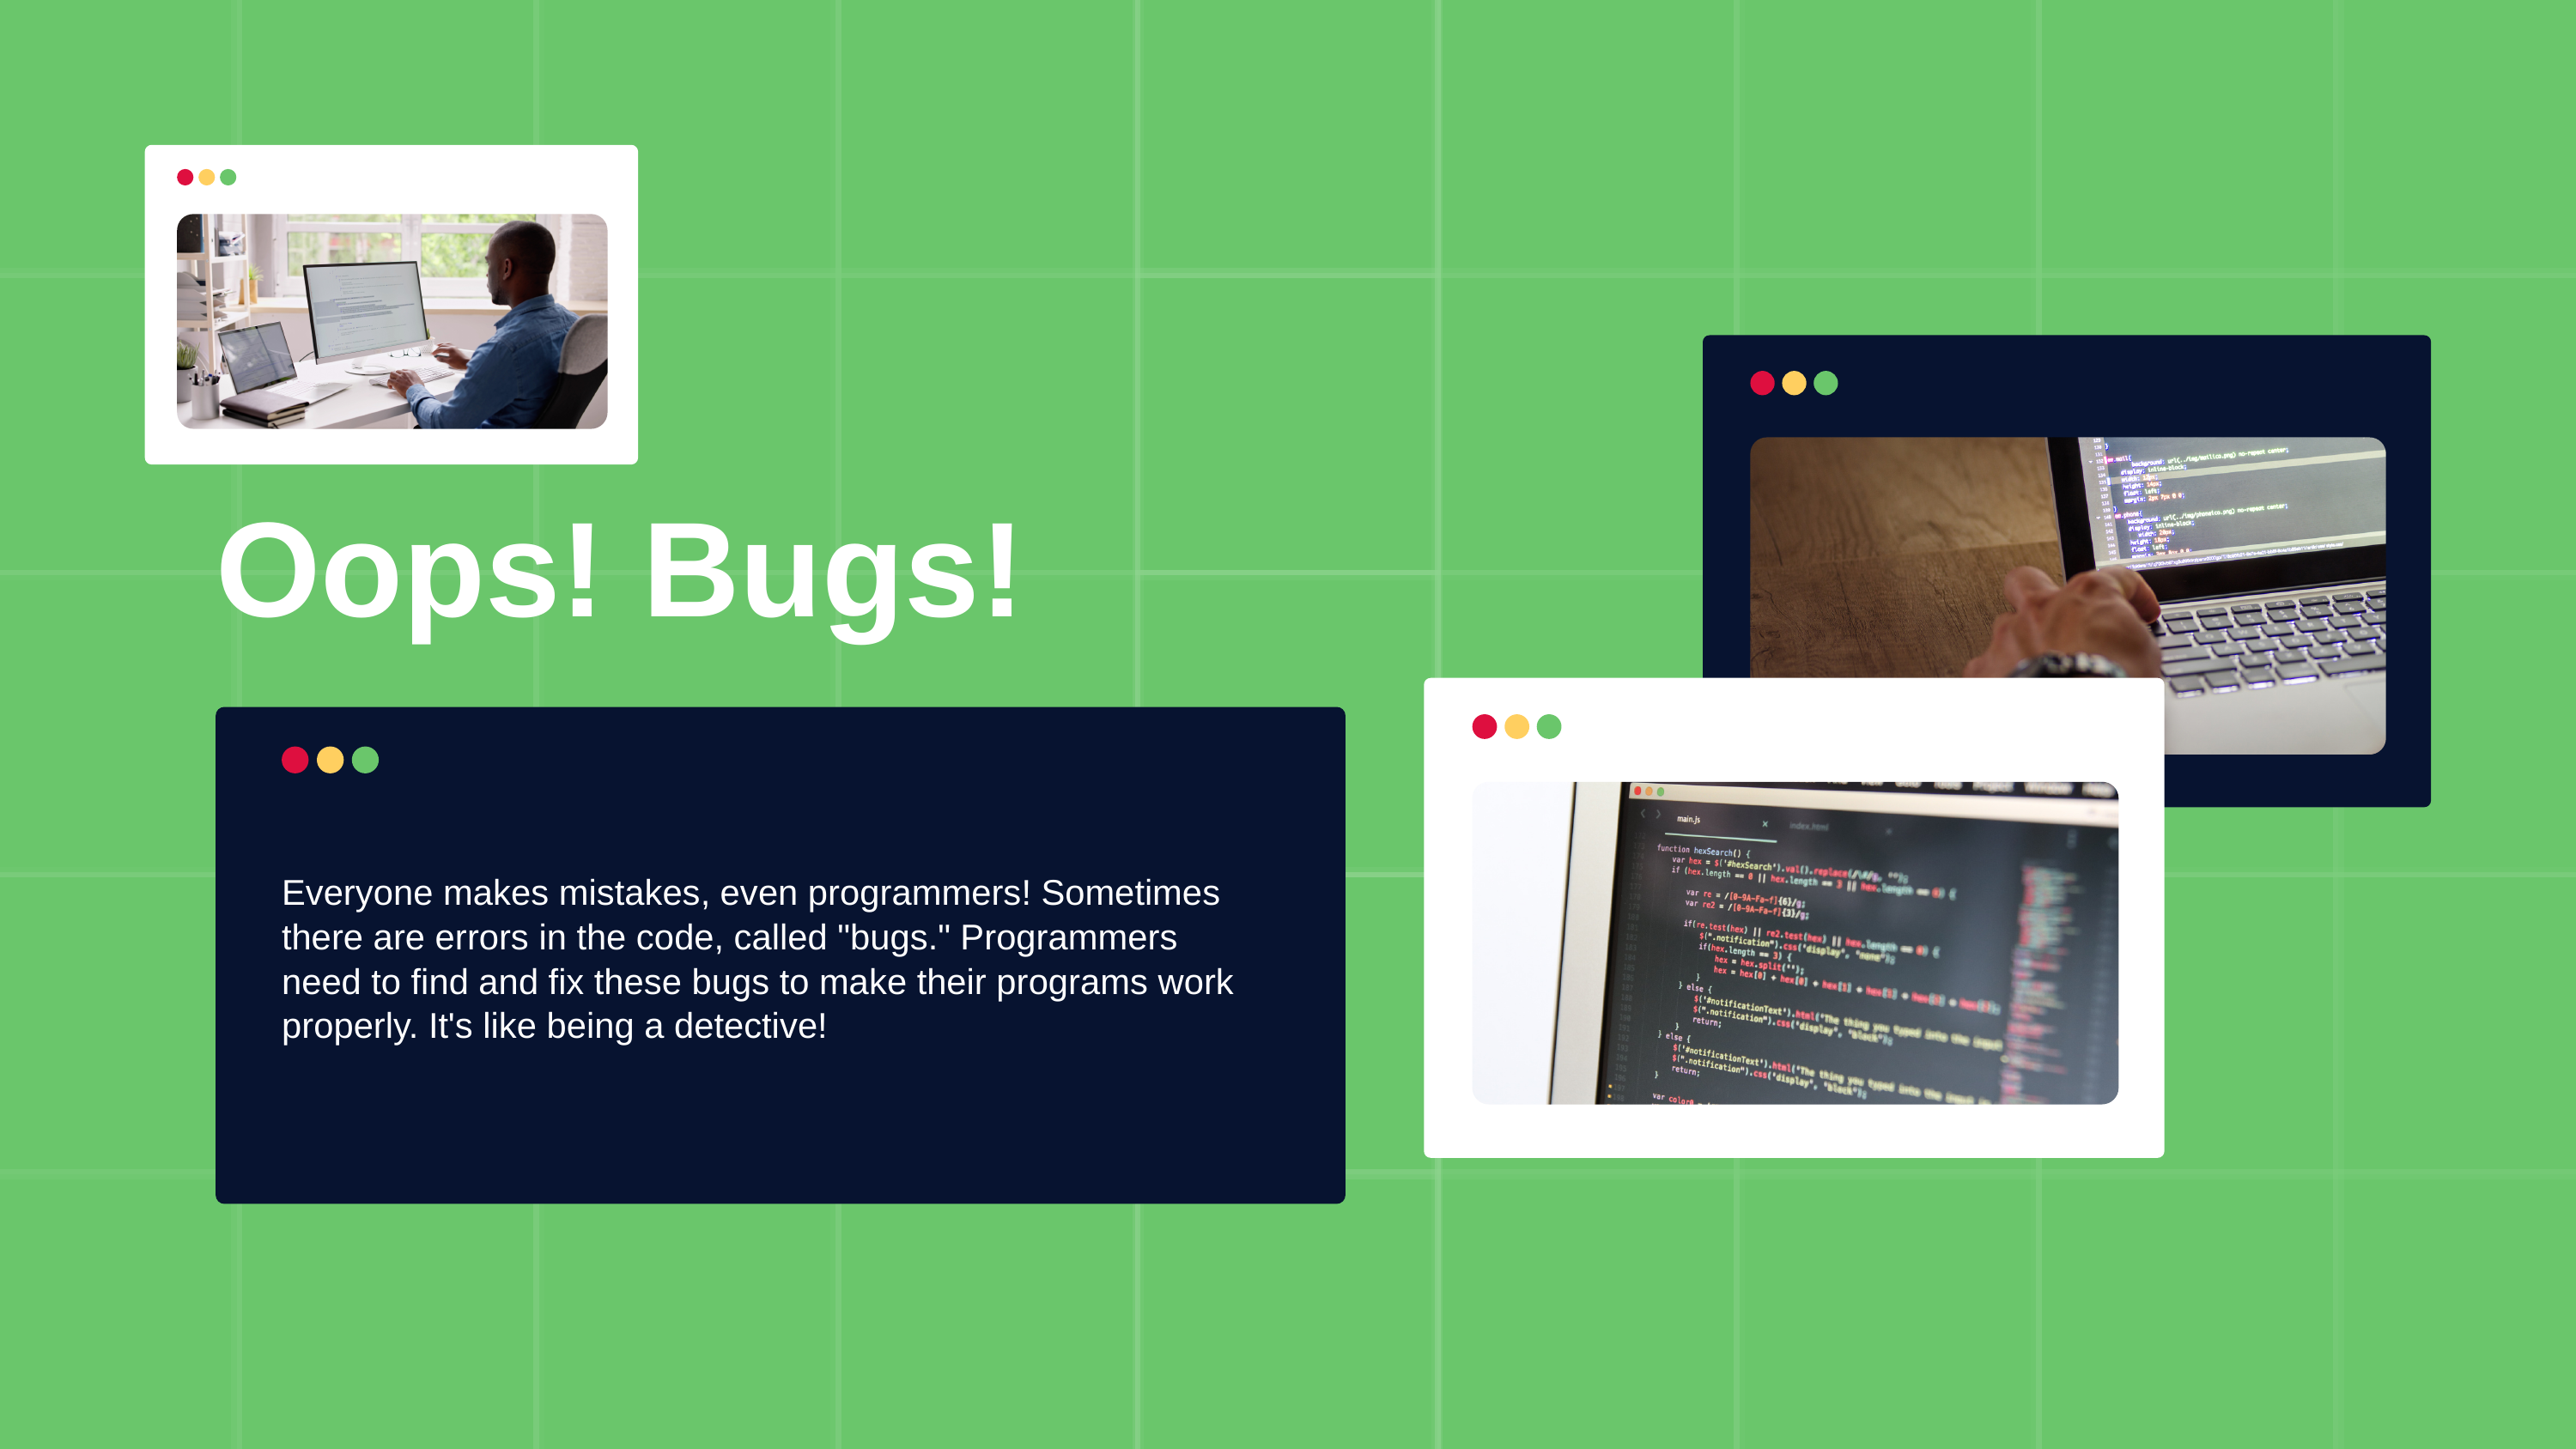

Oops! Bugs!

Everyone makes mistakes, even programmers! Sometimes there are errors in the code, called "bugs." Programmers need to find and fix these bugs to make their programs work properly. It's like being a detective!